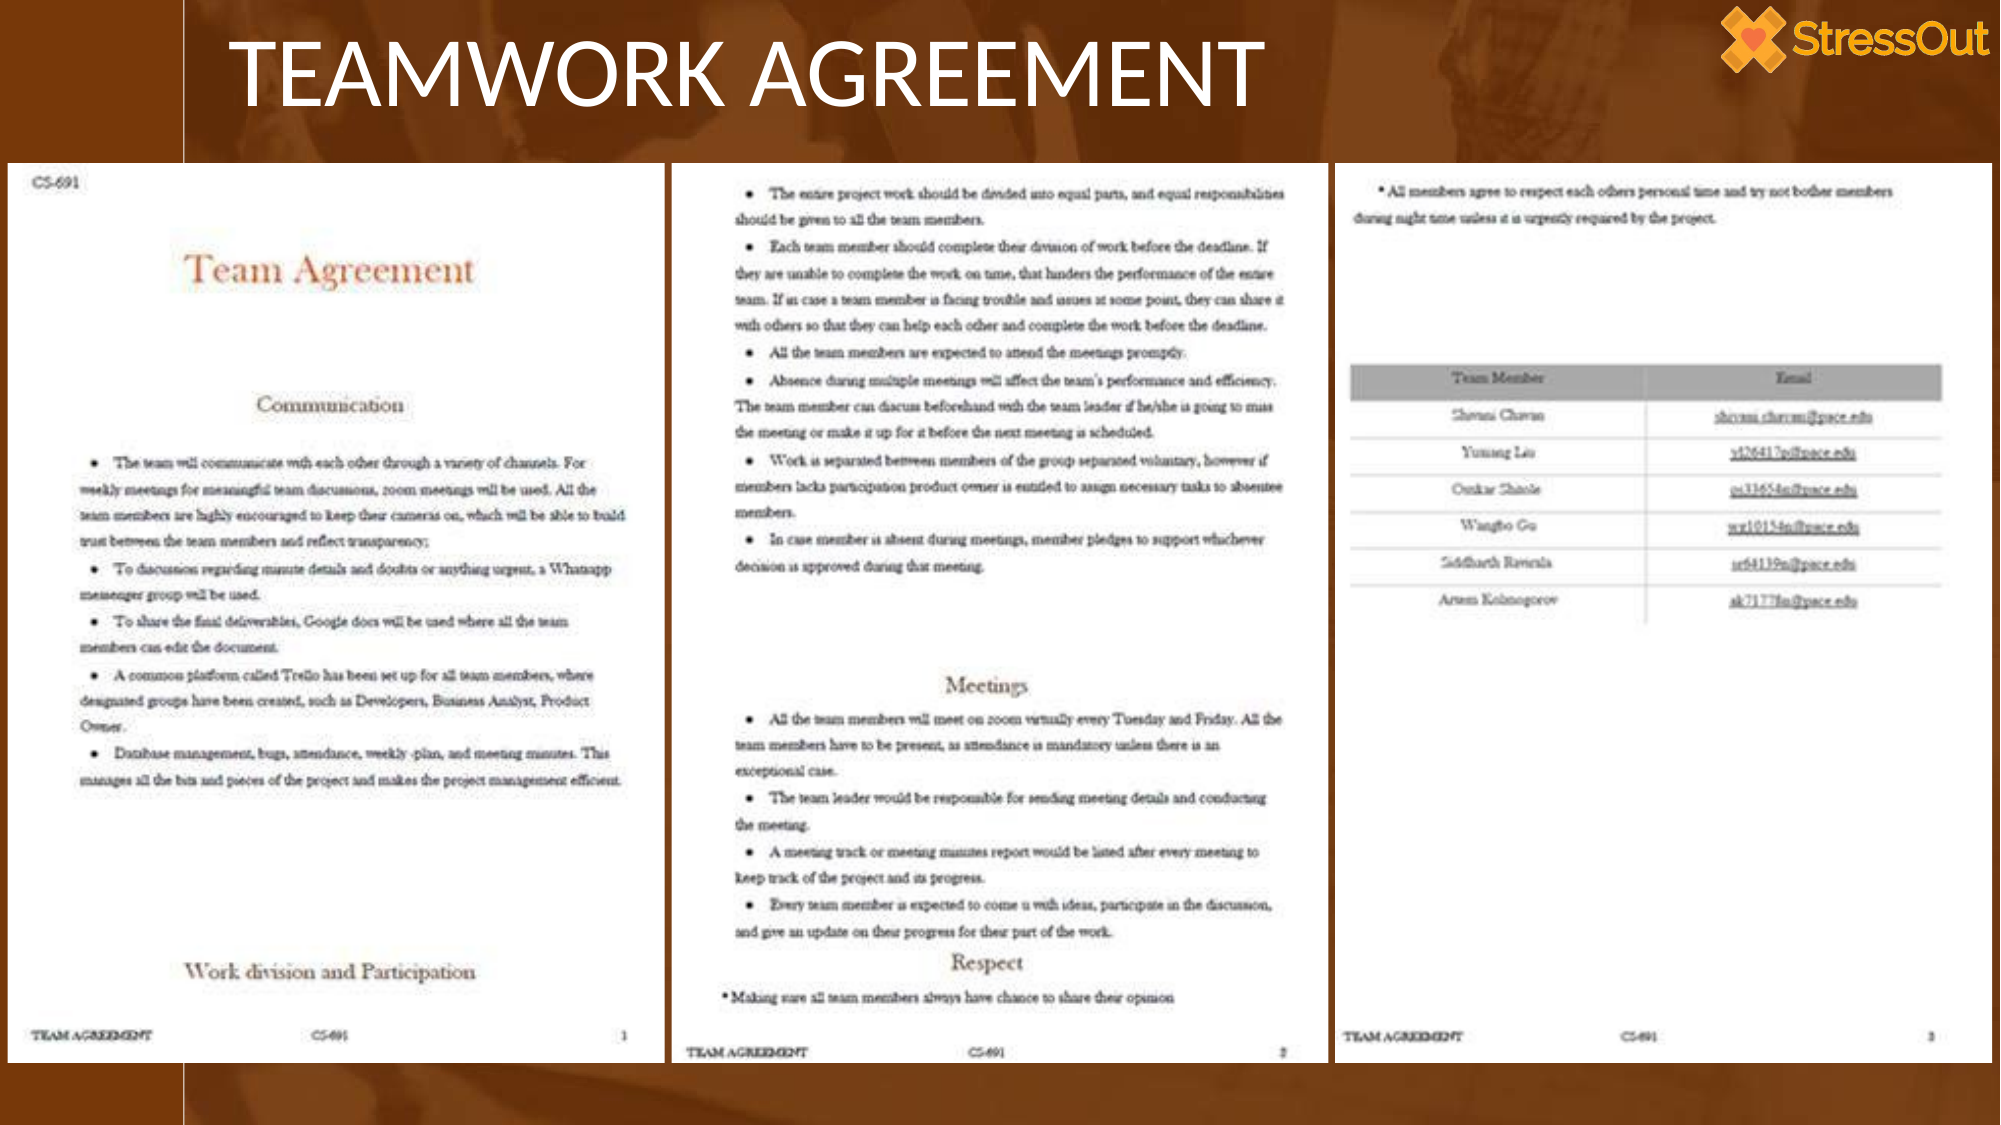

# TEAMWORK AGREEMENT

S  U B T I T L E	H E R E